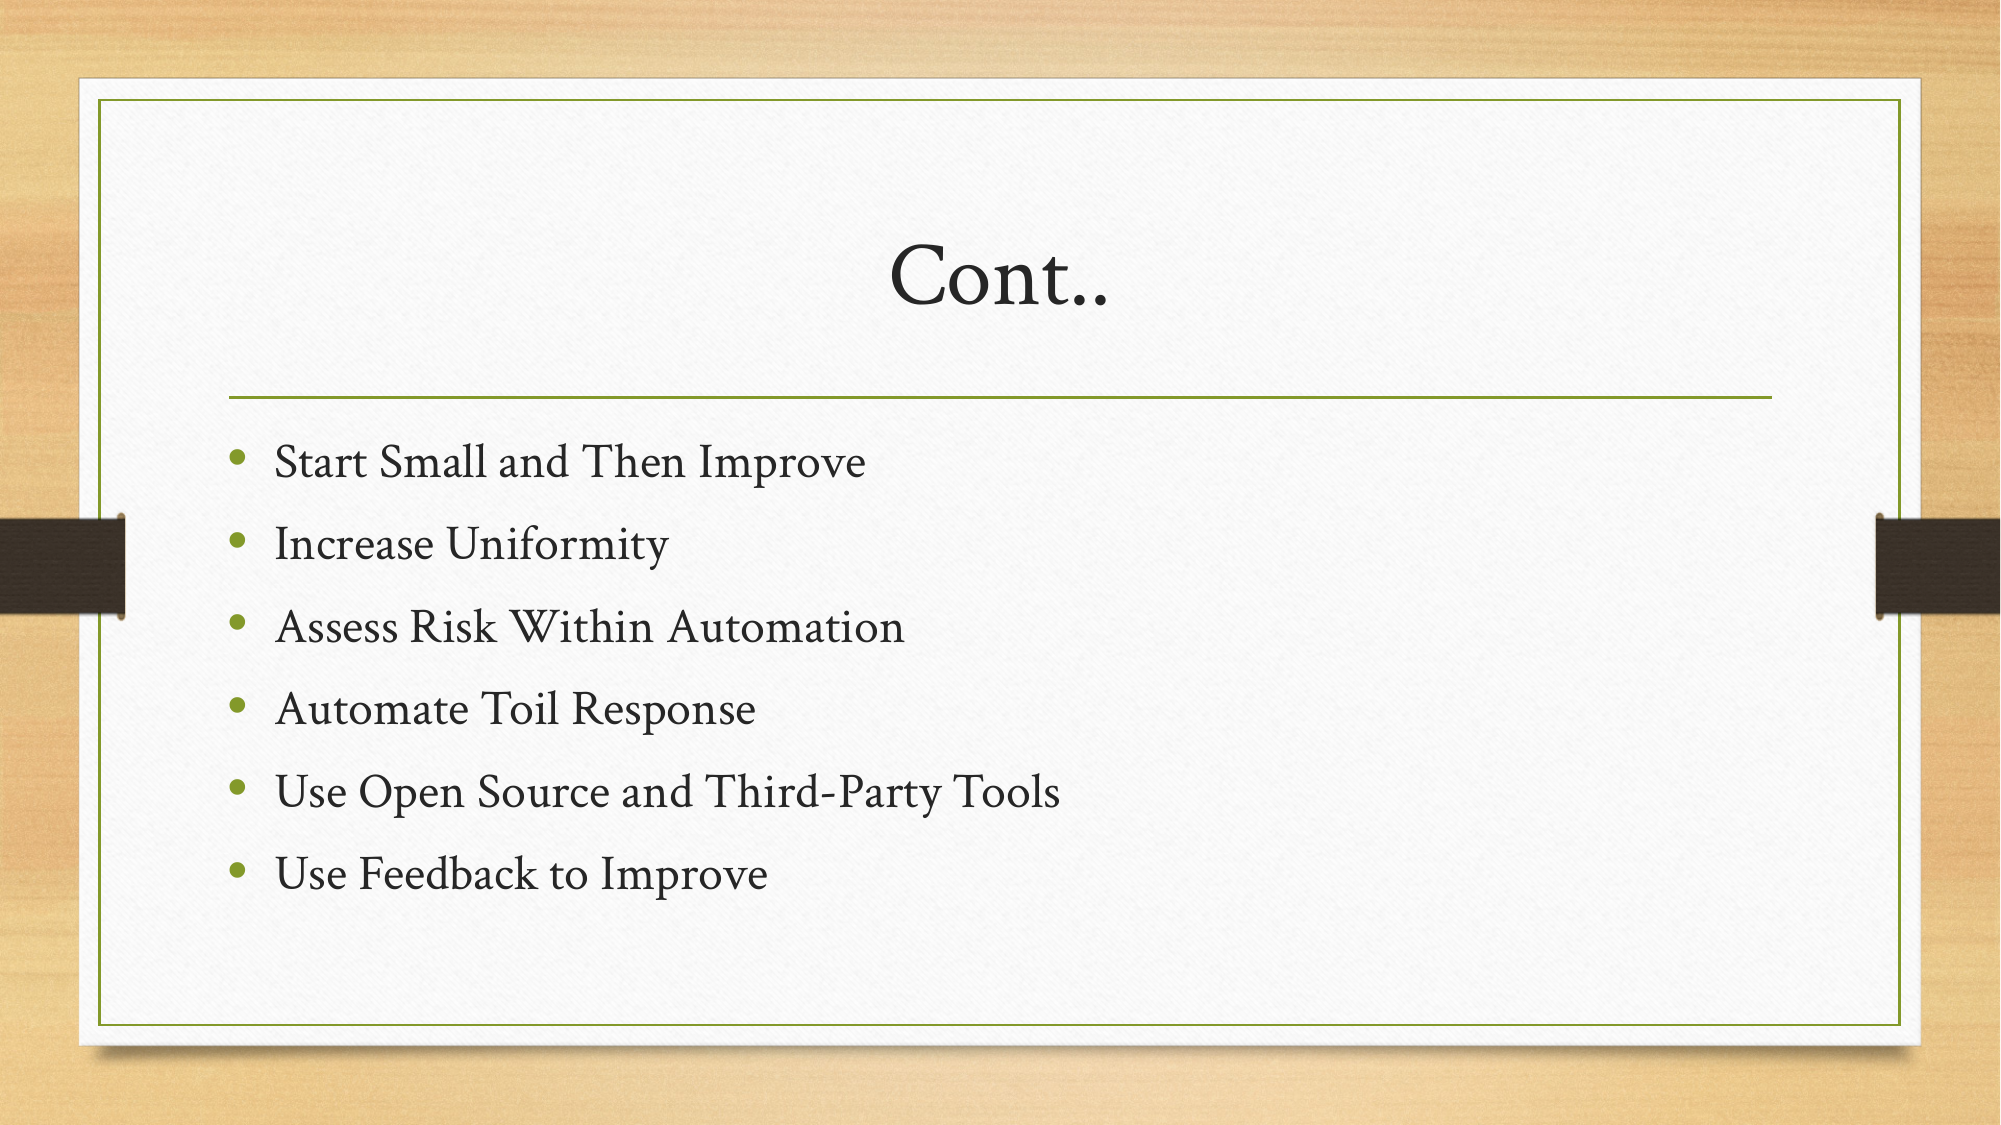

# Cont..
Start Small and Then Improve
Increase Uniformity
Assess Risk Within Automation
Automate Toil Response
Use Open Source and Third-Party Tools
Use Feedback to Improve